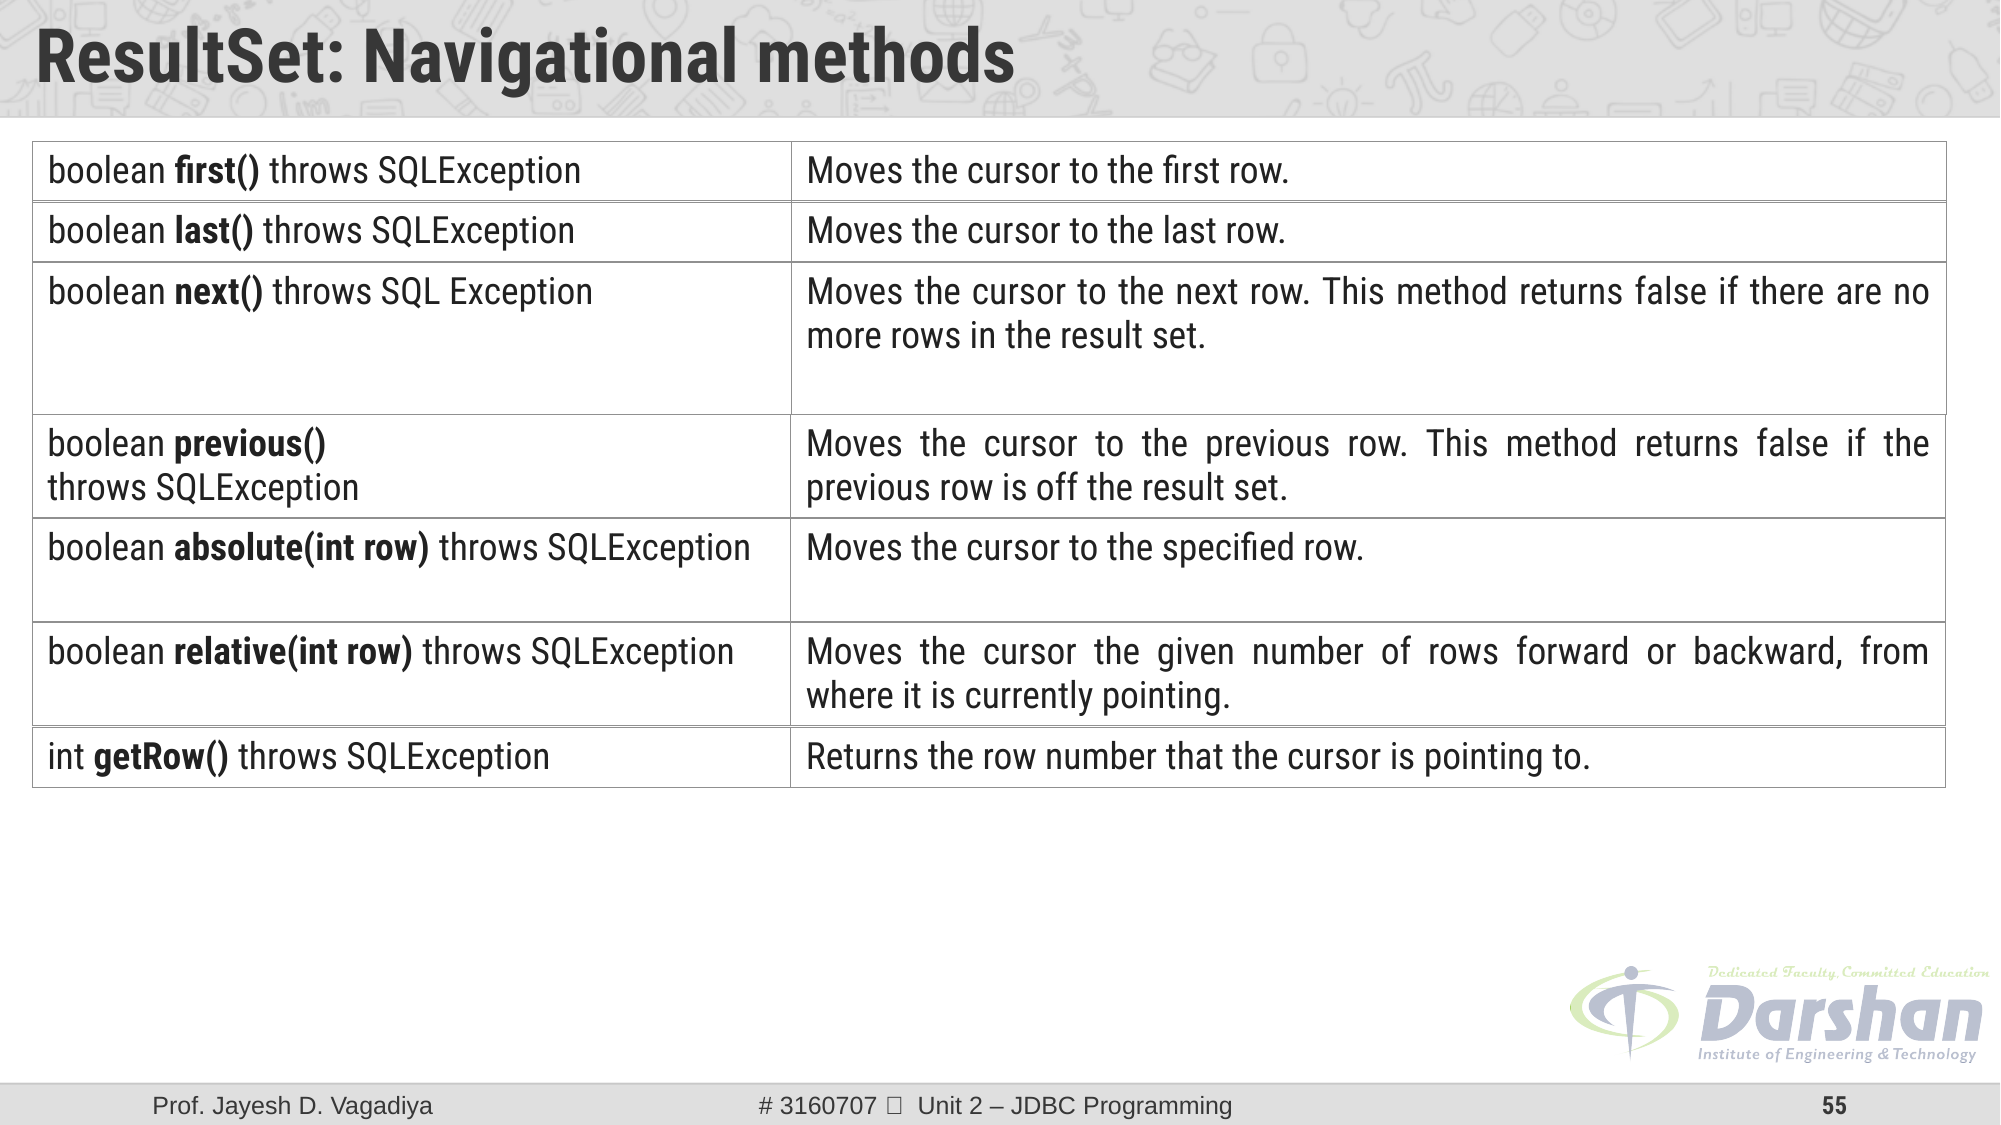

# ResultSet: Navigational methods
| boolean first() throws SQLException | Moves the cursor to the first row. |
| --- | --- |
| boolean last() throws SQLException | Moves the cursor to the last row. |
| --- | --- |
| boolean next() throws SQL Exception | Moves the cursor to the next row. This method returns false if there are no more rows in the result set. |
| --- | --- |
| boolean previous() throws SQLException | Moves the cursor to the previous row. This method returns false if the previous row is off the result set. |
| --- | --- |
| boolean absolute(int row) throws SQLException | Moves the cursor to the specified row. |
| --- | --- |
| boolean relative(int row) throws SQLException | Moves the cursor the given number of rows forward or backward, from where it is currently pointing. |
| --- | --- |
| int getRow() throws SQLException | Returns the row number that the cursor is pointing to. |
| --- | --- |